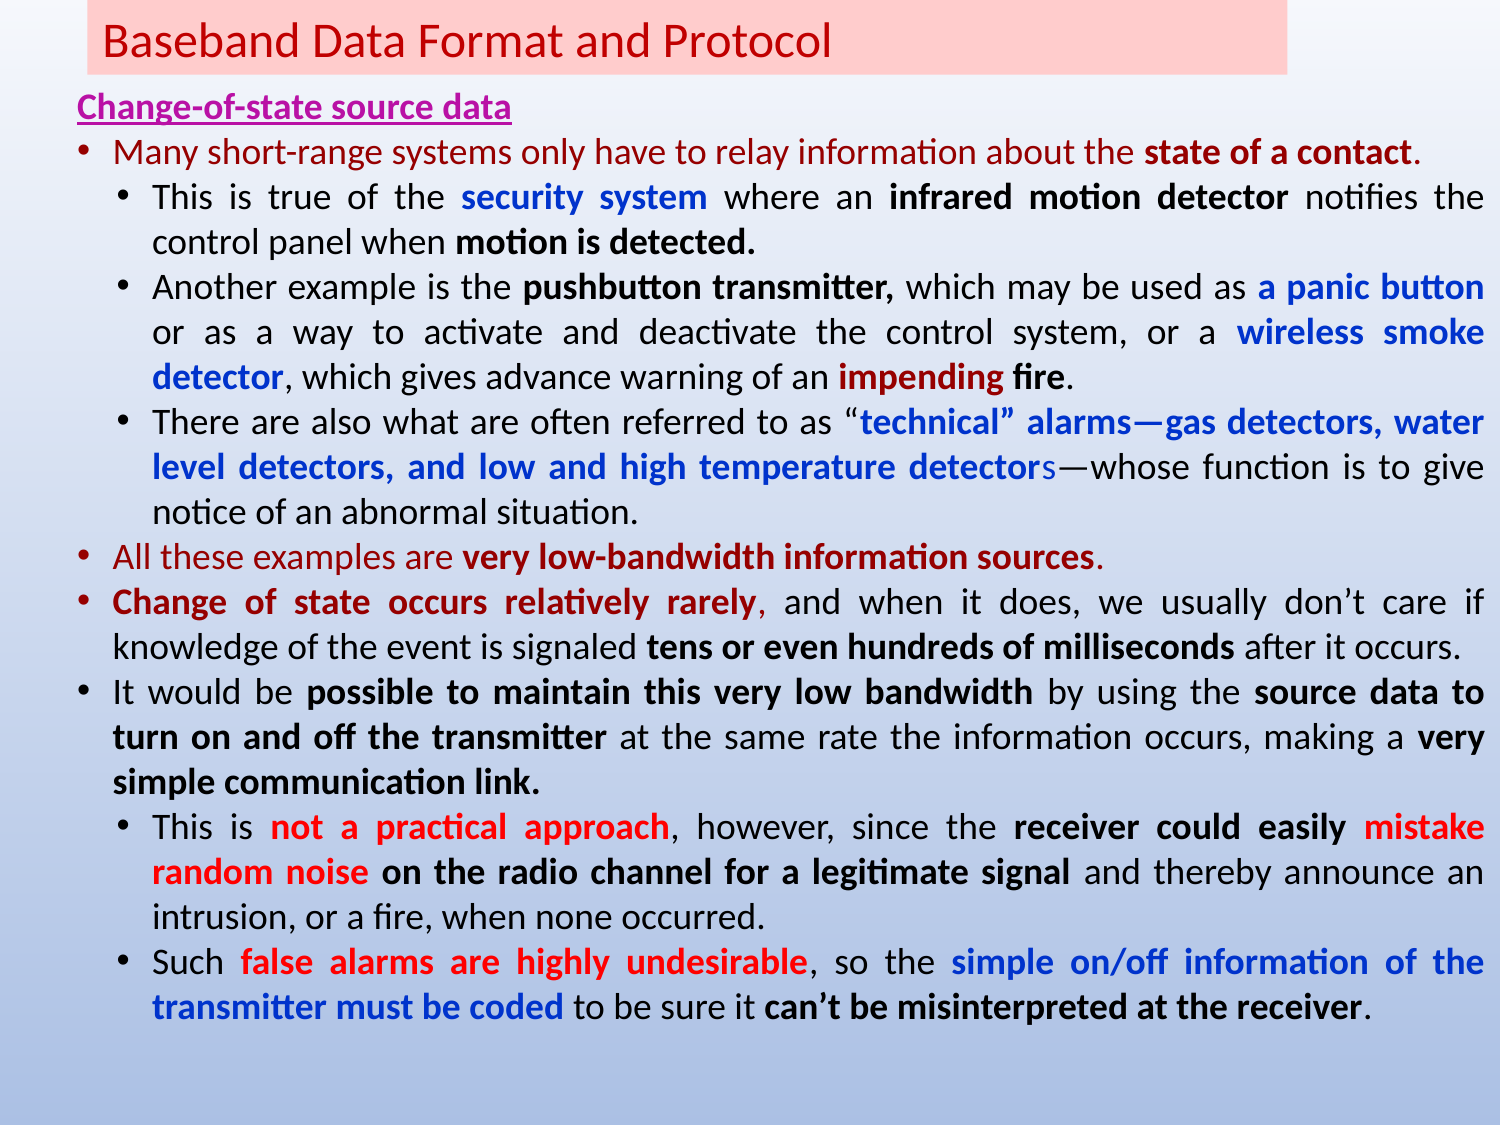

Baseband Data Format and Protocol
Change-of-state source data
Many short-range systems only have to relay information about the state of a contact.
This is true of the security system where an infrared motion detector notifies the control panel when motion is detected.
Another example is the pushbutton transmitter, which may be used as a panic button or as a way to activate and deactivate the control system, or a wireless smoke detector, which gives advance warning of an impending fire.
There are also what are often referred to as “technical” alarms—gas detectors, water level detectors, and low and high temperature detectors—whose function is to give notice of an abnormal situation.
All these examples are very low-bandwidth information sources.
Change of state occurs relatively rarely, and when it does, we usually don’t care if knowledge of the event is signaled tens or even hundreds of milliseconds after it occurs.
It would be possible to maintain this very low bandwidth by using the source data to turn on and off the transmitter at the same rate the information occurs, making a very simple communication link.
This is not a practical approach, however, since the receiver could easily mistake random noise on the radio channel for a legitimate signal and thereby announce an intrusion, or a fire, when none occurred.
Such false alarms are highly undesirable, so the simple on/off information of the transmitter must be coded to be sure it can’t be misinterpreted at the receiver.